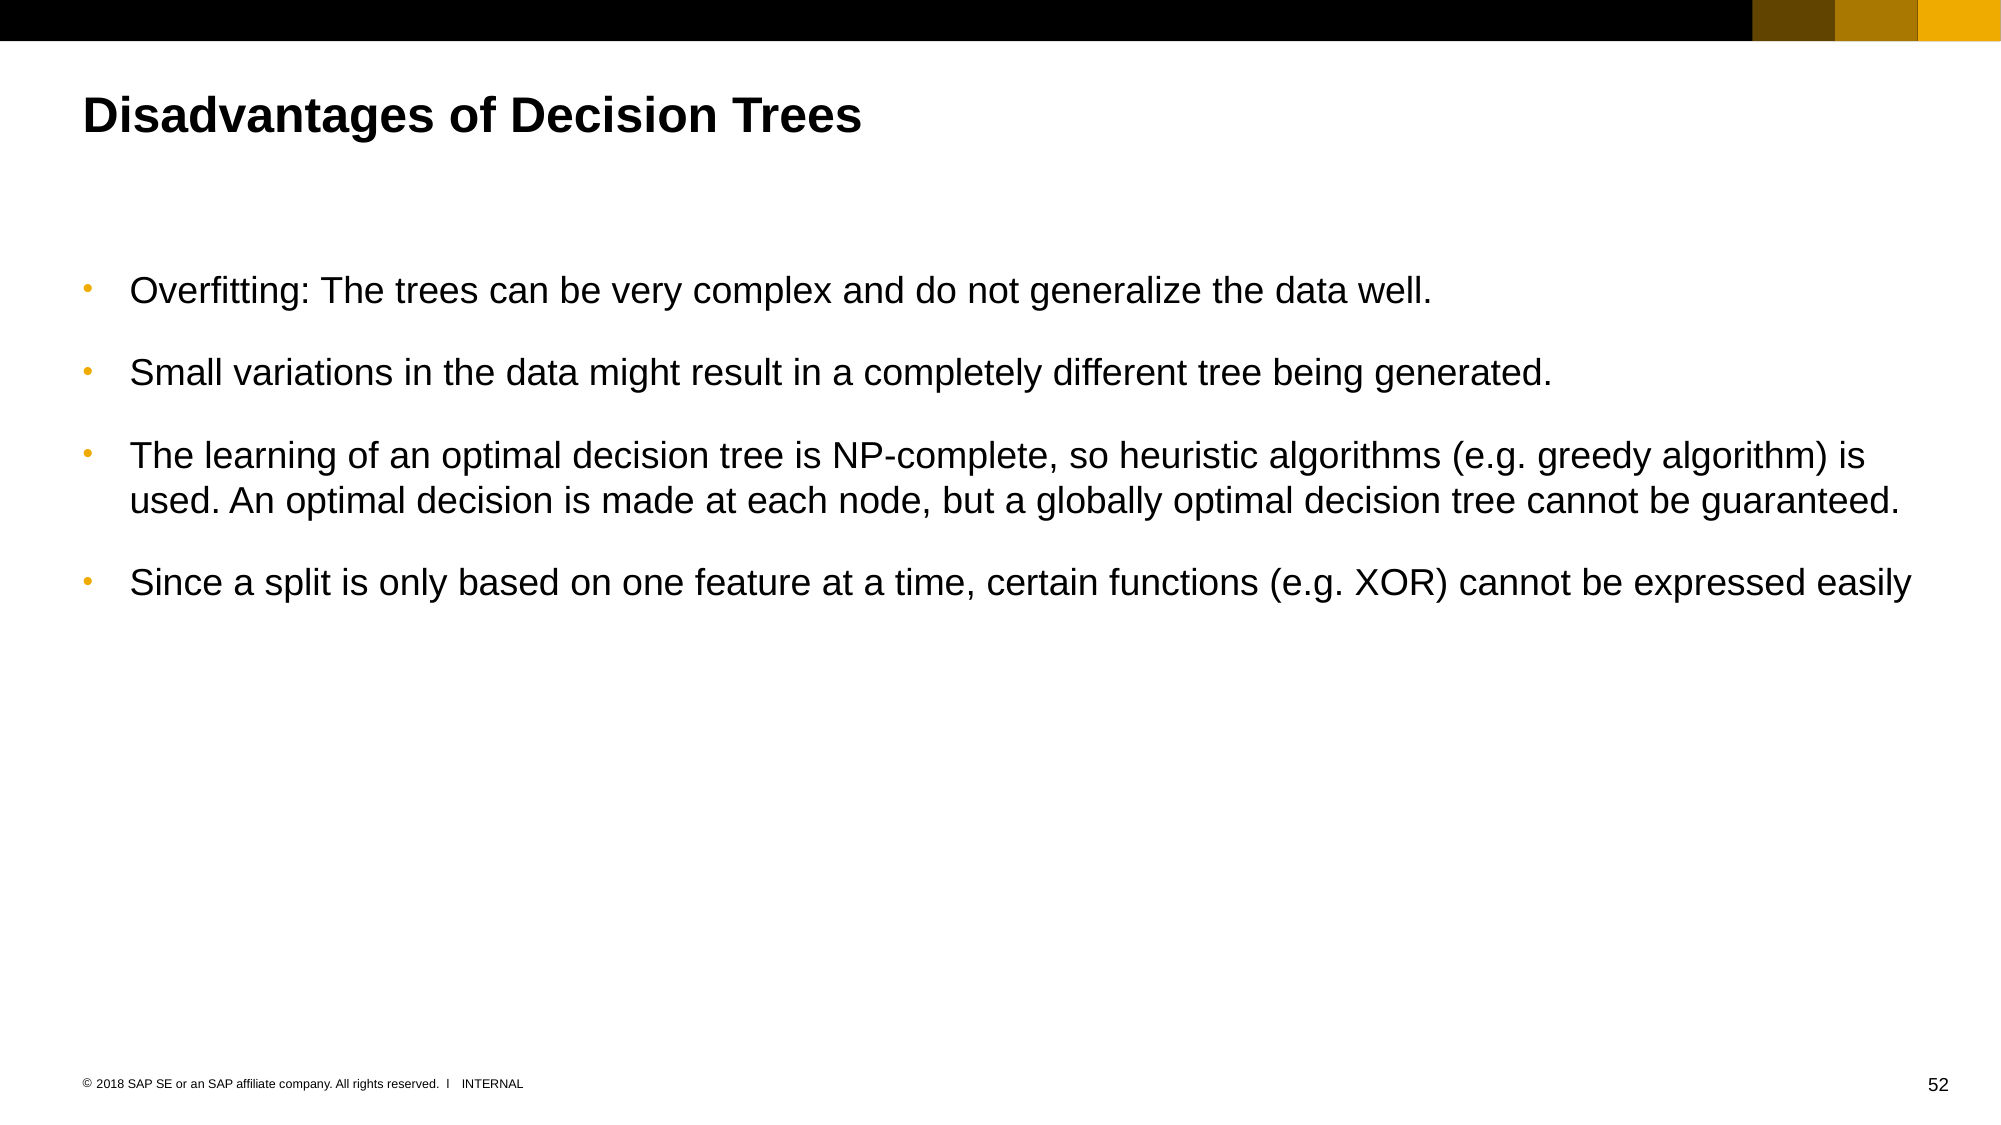

# Disadvantages of Decision Trees
Overfitting: The trees can be very complex and do not generalize the data well.
Small variations in the data might result in a completely different tree being generated.
The learning of an optimal decision tree is NP-complete, so heuristic algorithms (e.g. greedy algorithm) is used. An optimal decision is made at each node, but a globally optimal decision tree cannot be guaranteed.
Since a split is only based on one feature at a time, certain functions (e.g. XOR) cannot be expressed easily